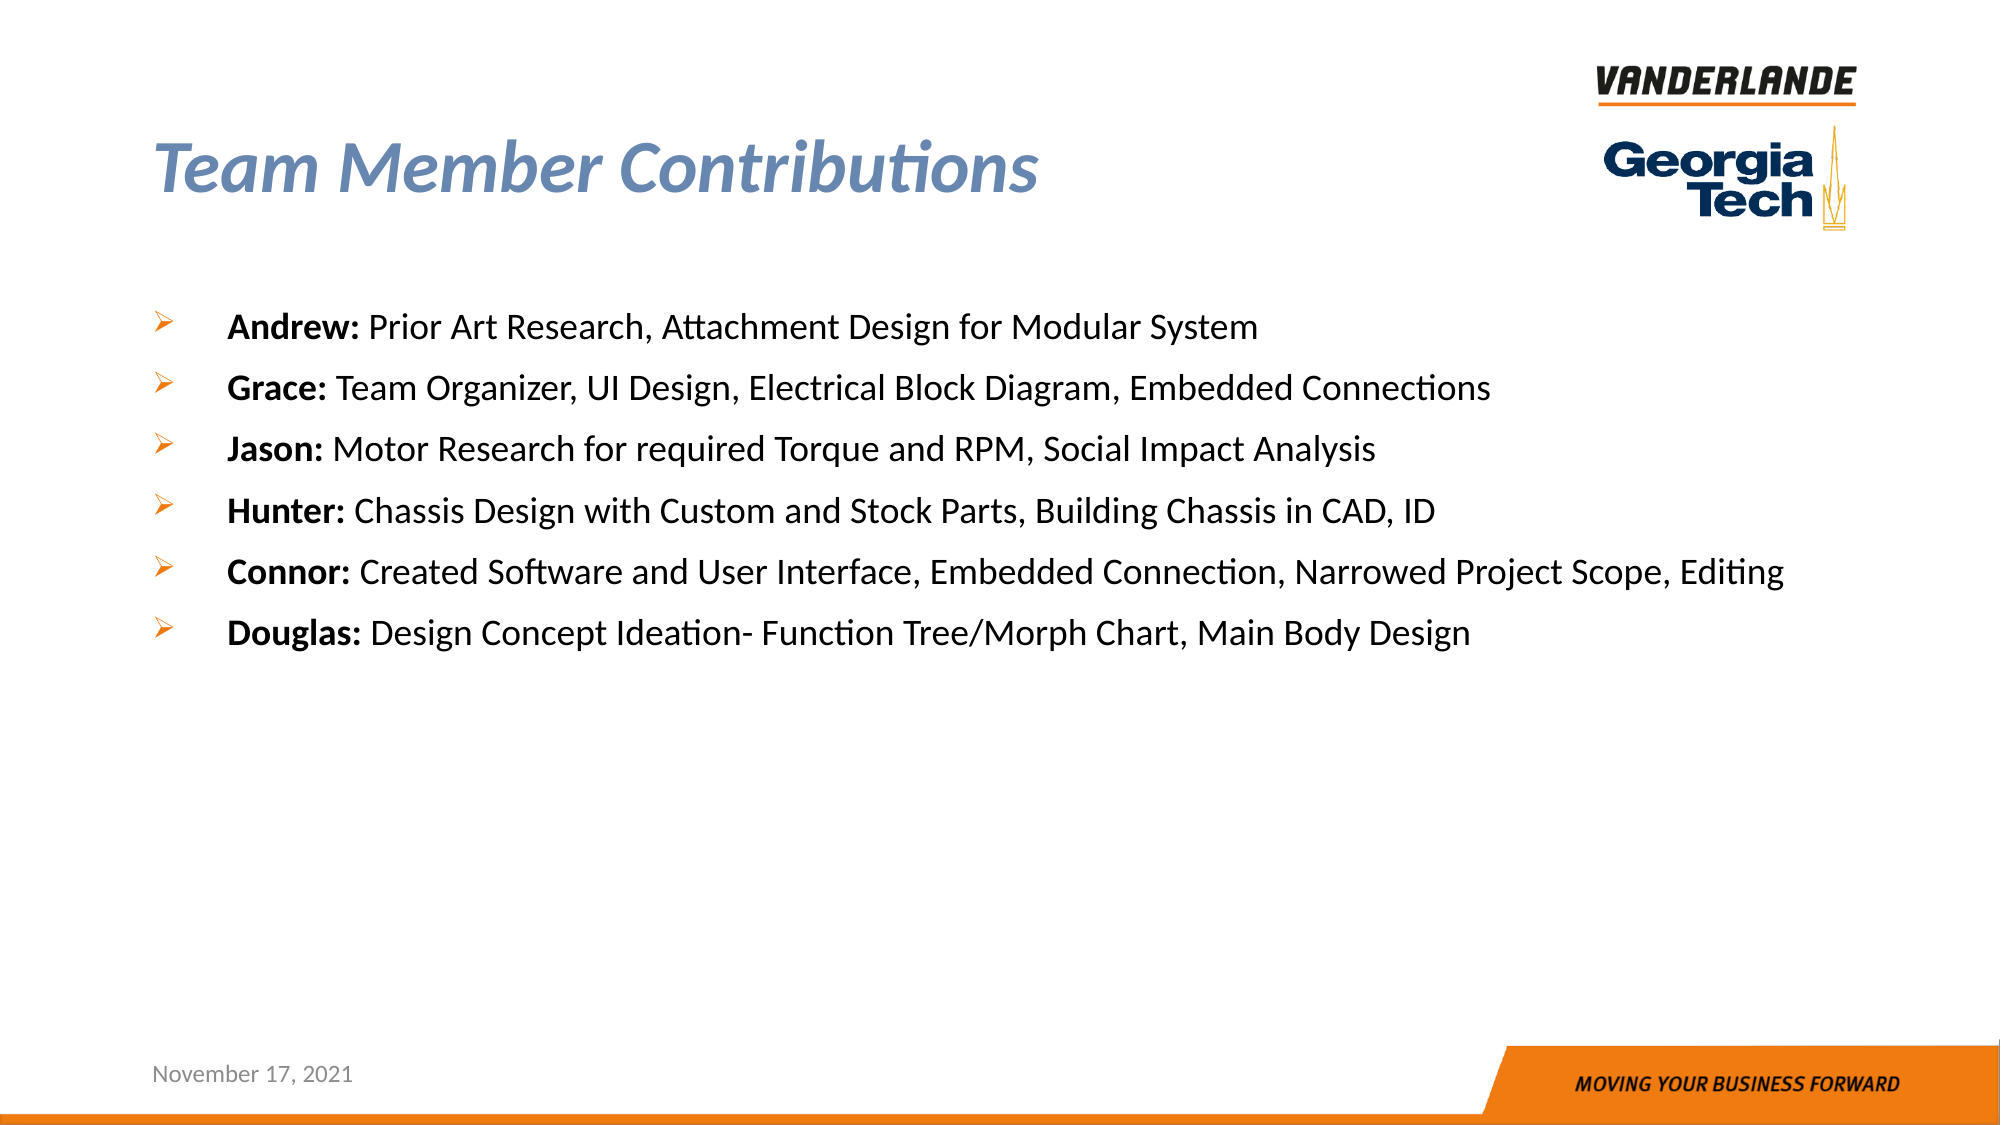

# Team Member Contributions
Andrew: Prior Art Research, Attachment Design for Modular System
Grace: Team Organizer, UI Design, Electrical Block Diagram, Embedded Connections
Jason: Motor Research for required Torque and RPM, Social Impact Analysis
Hunter: Chassis Design with Custom and Stock Parts, Building Chassis in CAD, ID
Connor: Created Software and User Interface, Embedded Connection, Narrowed Project Scope, Editing
Douglas: Design Concept Ideation- Function Tree/Morph Chart, Main Body Design
November 17, 2021